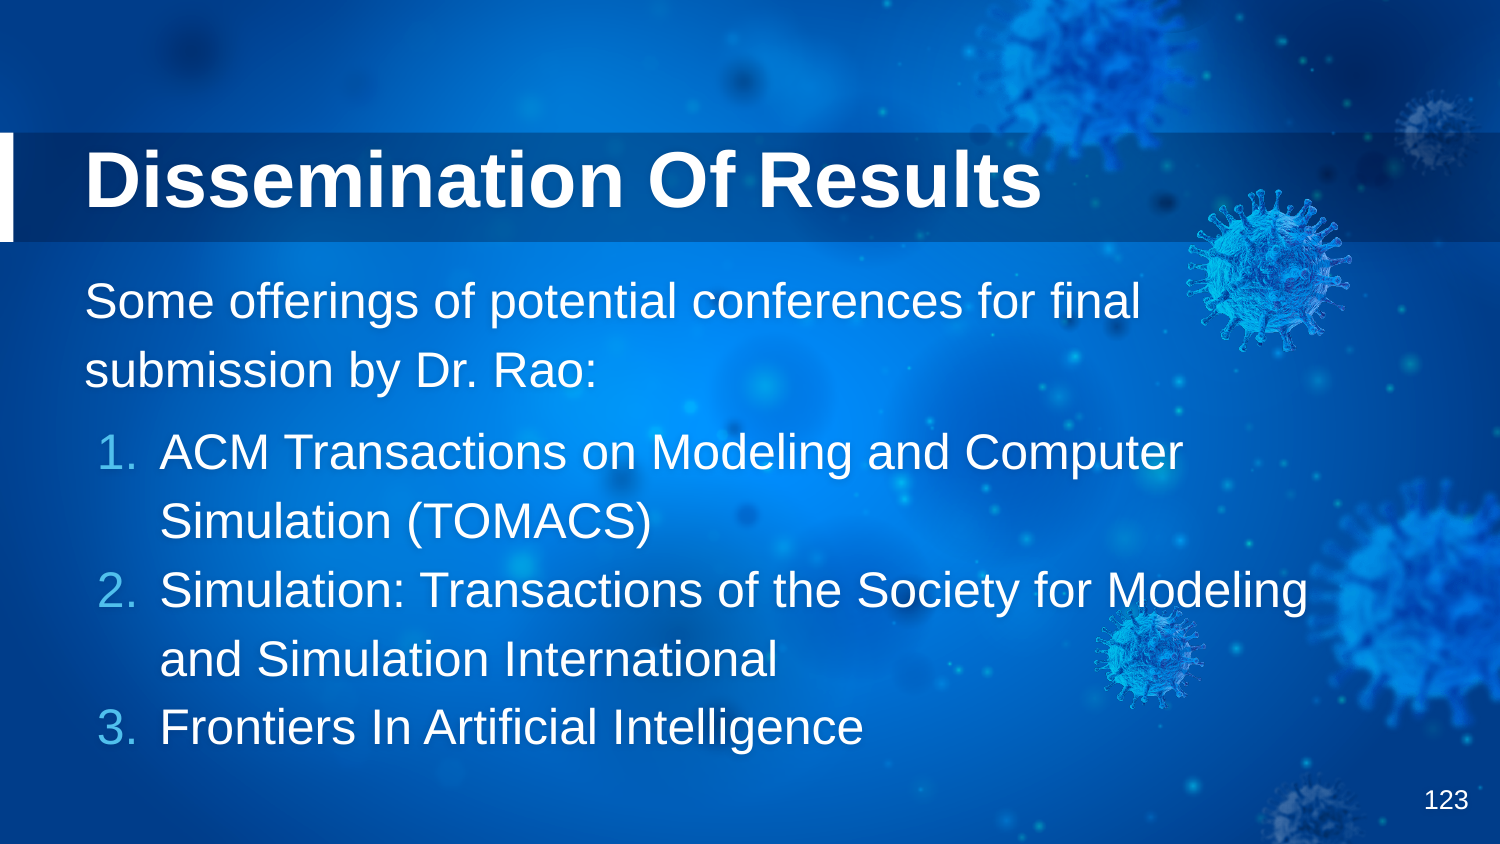

# Dissemination Of Results
Some offerings of potential conferences for final submission by Dr. Rao:
ACM Transactions on Modeling and Computer Simulation (TOMACS)
Simulation: Transactions of the Society for Modeling and Simulation International
Frontiers In Artificial Intelligence
123